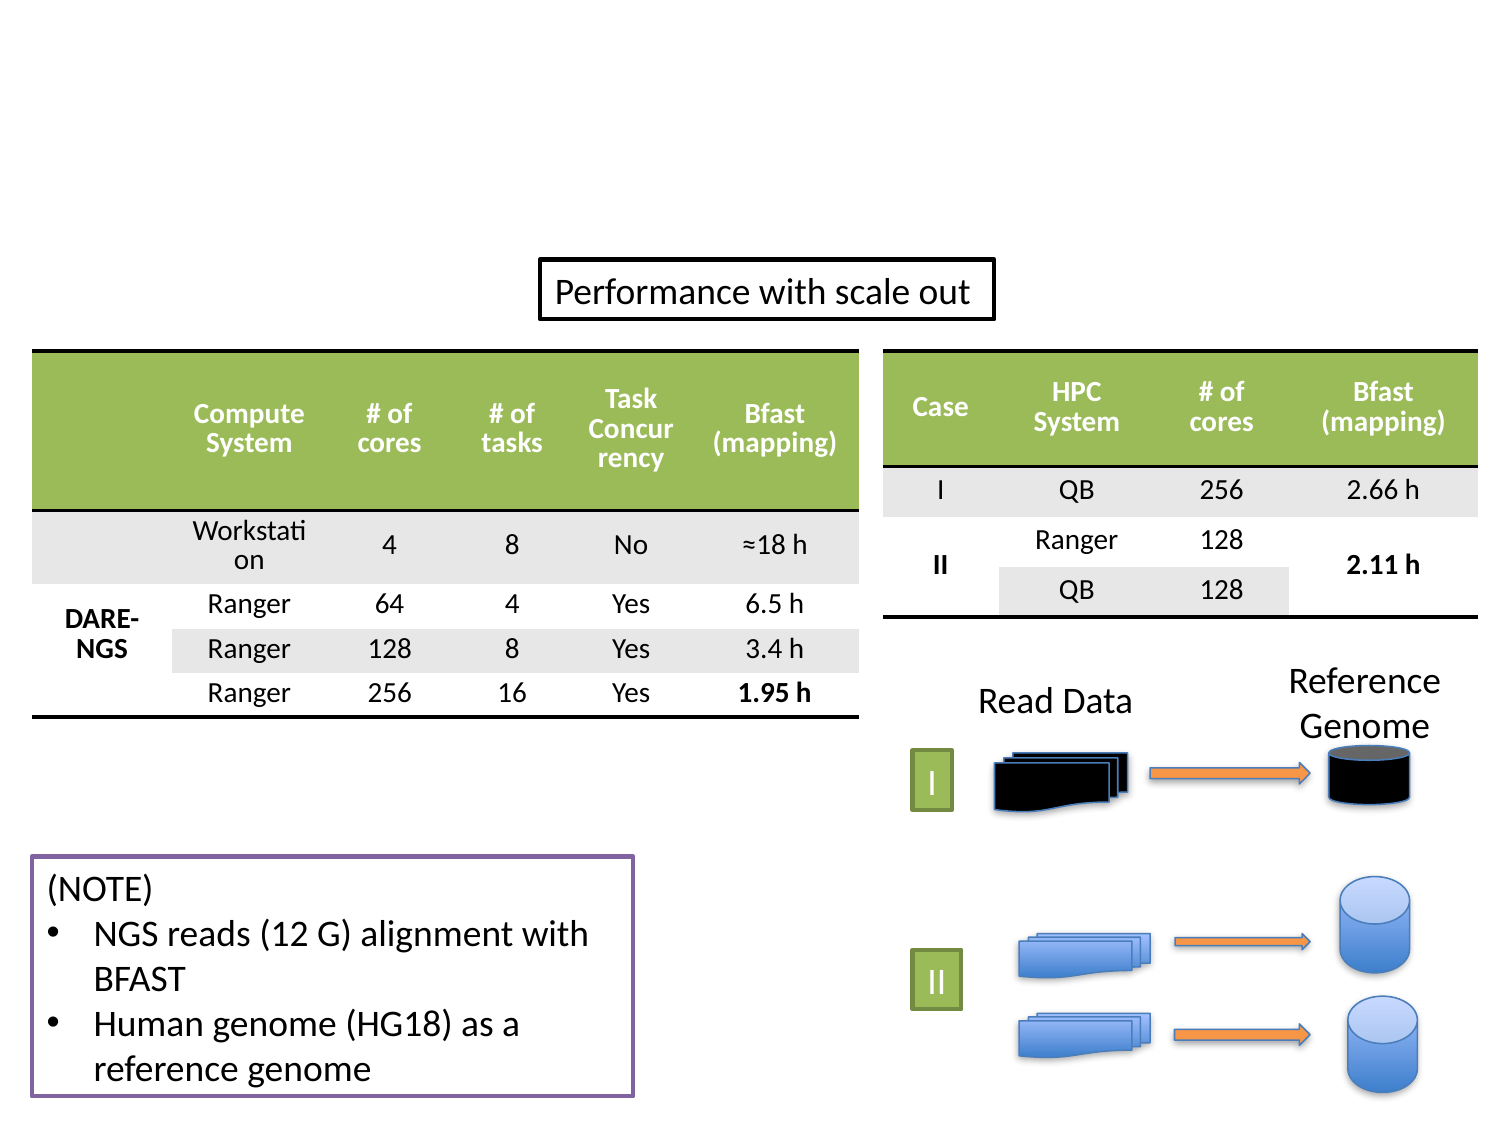

# Distributed Computing : Solution or Another Complexity?
Performance with scale out
|  | Compute System | # of cores | # of tasks | Task Concurrency | Bfast (mapping) |
| --- | --- | --- | --- | --- | --- |
|  | Workstation | 4 | 8 | No | ≈18 h |
| DARE-NGS | Ranger | 64 | 4 | Yes | 6.5 h |
|  | Ranger | 128 | 8 | Yes | 3.4 h |
|  | Ranger | 256 | 16 | Yes | 1.95 h |
| Case | HPC System | # of cores | Bfast (mapping) |
| --- | --- | --- | --- |
| I | QB | 256 | 2.66 h |
| II | Ranger | 128 | 2.11 h |
|  | QB | 128 |  |
Reference Genome
Read Data

I

(NOTE)
NGS reads (12 G) alignment with BFAST
Human genome (HG18) as a reference genome

II